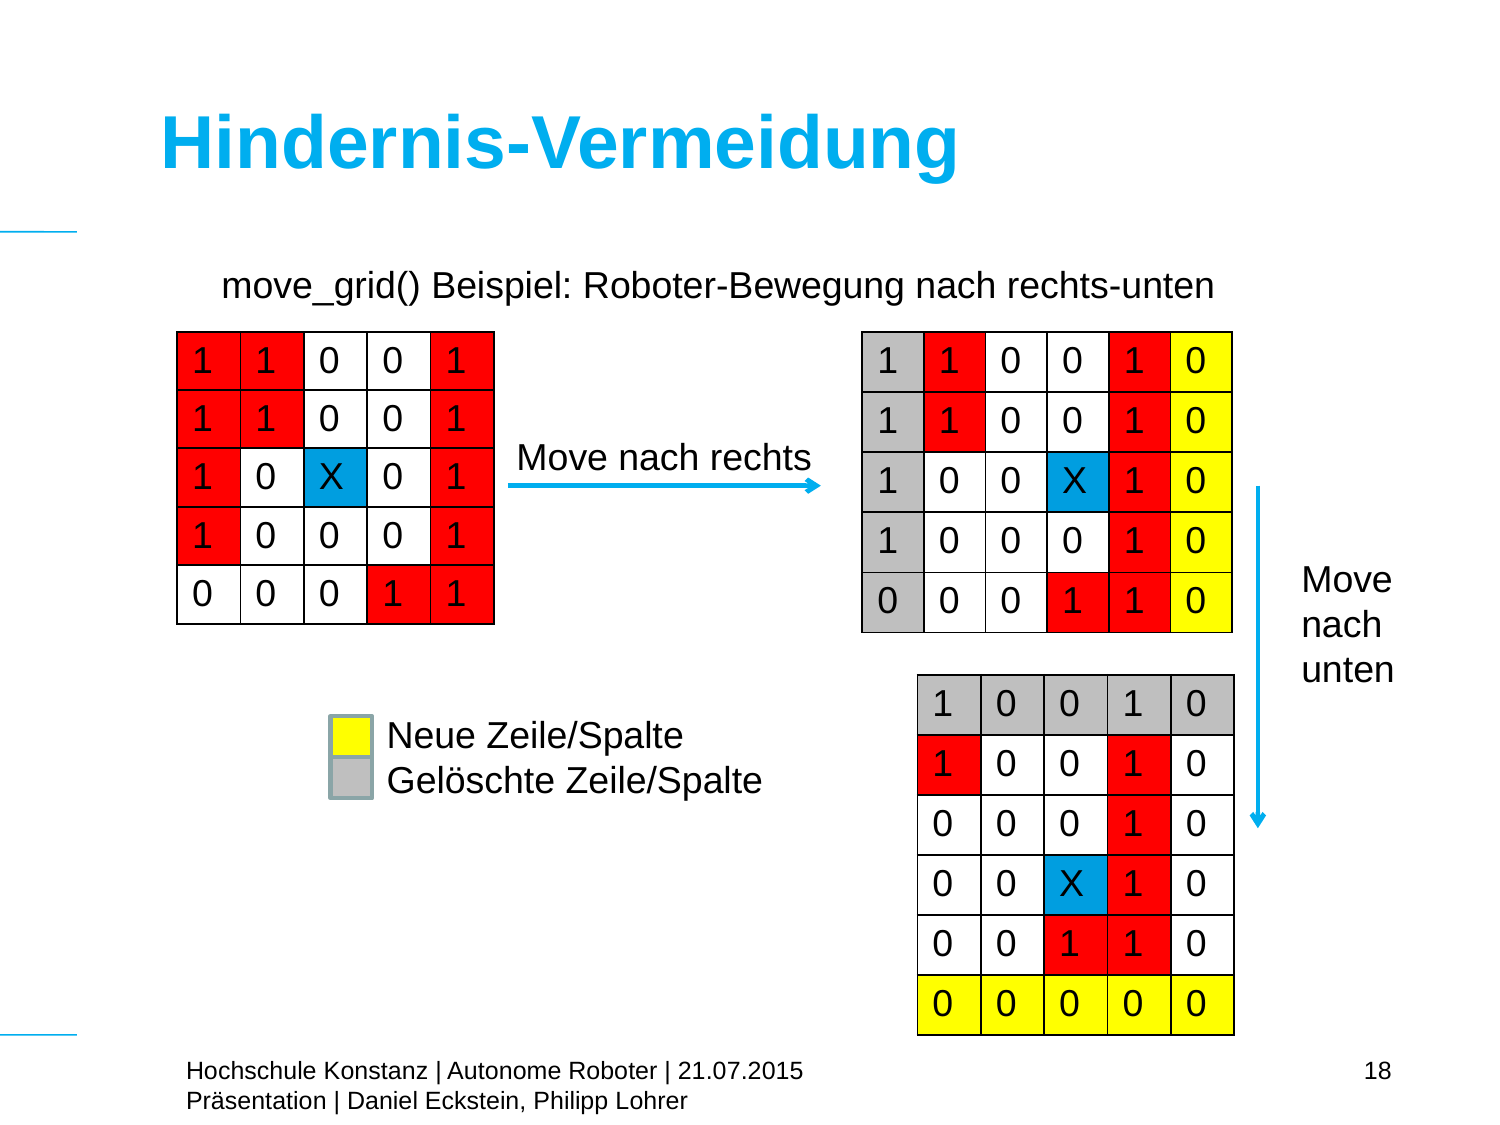

# Hindernis-Vermeidung
move_grid() Beispiel: Roboter-Bewegung nach rechts-unten
| 1 | 1 | 0 | 0 | 1 |
| --- | --- | --- | --- | --- |
| 1 | 1 | 0 | 0 | 1 |
| 1 | 0 | X | 0 | 1 |
| 1 | 0 | 0 | 0 | 1 |
| 0 | 0 | 0 | 1 | 1 |
| 1 | 1 | 0 | 0 | 1 | 0 |
| --- | --- | --- | --- | --- | --- |
| 1 | 1 | 0 | 0 | 1 | 0 |
| 1 | 0 | 0 | X | 1 | 0 |
| 1 | 0 | 0 | 0 | 1 | 0 |
| 0 | 0 | 0 | 1 | 1 | 0 |
Move nach rechts
Move
nach
unten

| 1 | 0 | 0 | 1 | 0 |
| --- | --- | --- | --- | --- |
| 1 | 0 | 0 | 1 | 0 |
| 0 | 0 | 0 | 1 | 0 |
| 0 | 0 | X | 1 | 0 |
| 0 | 0 | 1 | 1 | 0 |
| 0 | 0 | 0 | 0 | 0 |
Neue Zeile/Spalte
Gelöschte Zeile/Spalte

Hochschule Konstanz | Autonome Roboter | 21.07.2015
Präsentation | Daniel Eckstein, Philipp Lohrer

18